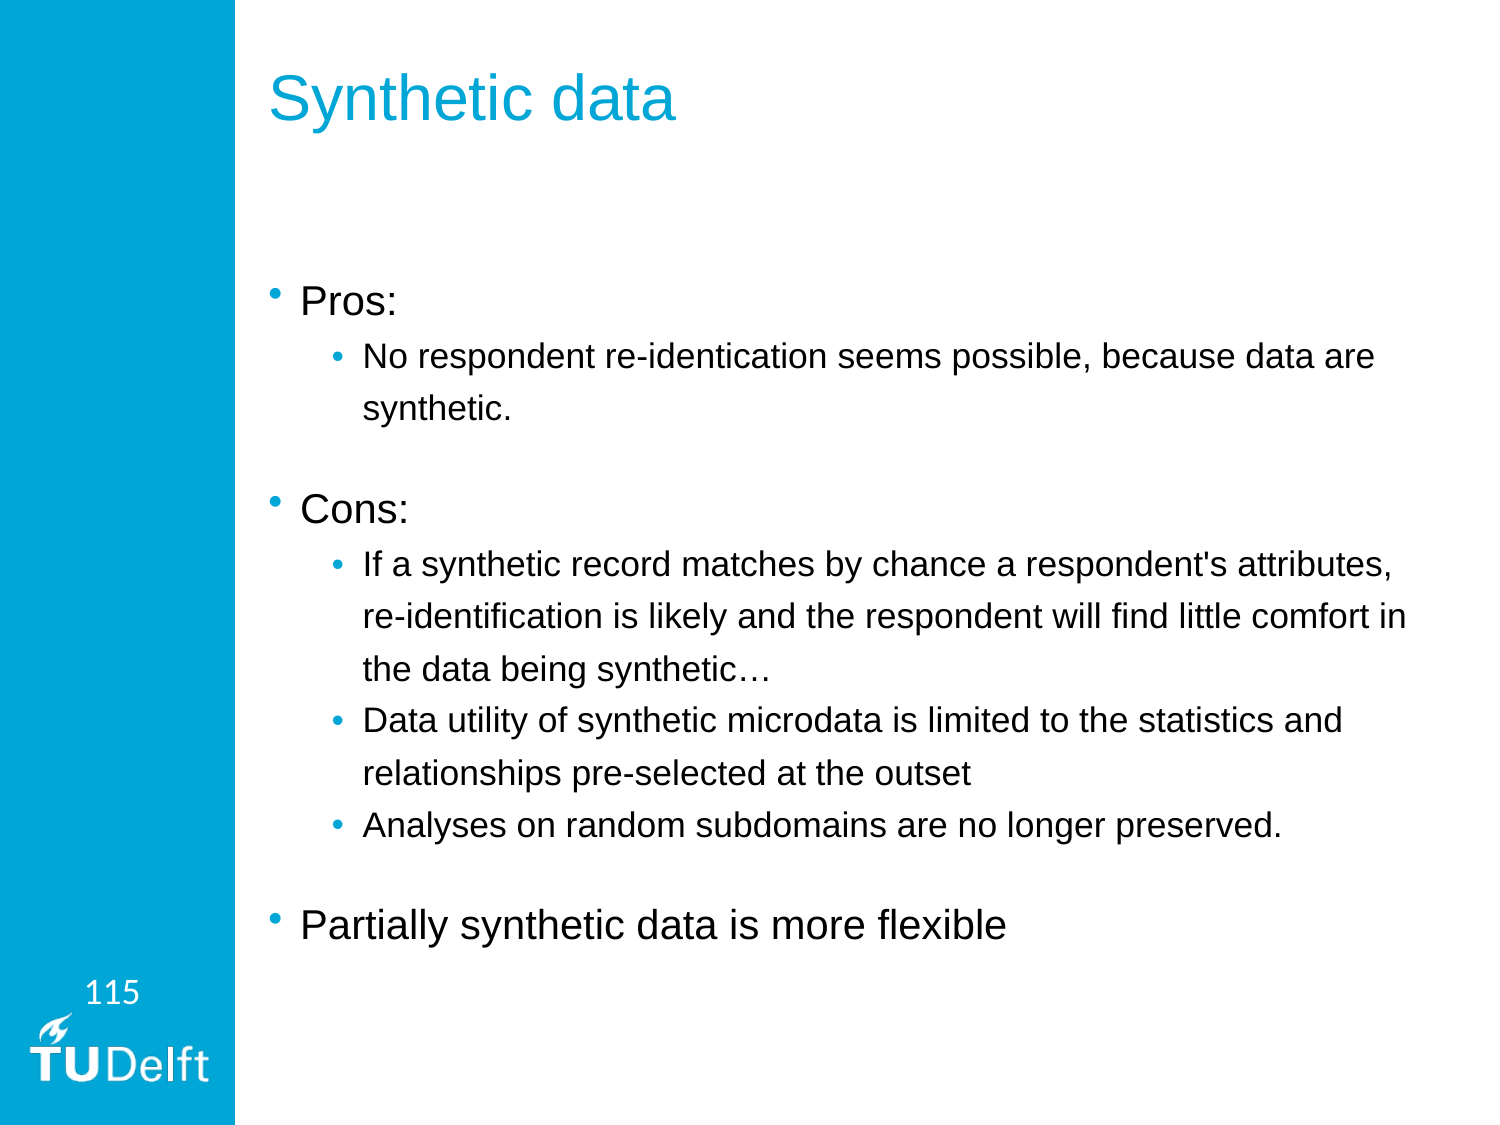

# Synthetic data
Pros:
No respondent re-identication seems possible, because data are synthetic.

Cons:
If a synthetic record matches by chance a respondent's attributes, re-identification is likely and the respondent will find little comfort in the data being synthetic…
Data utility of synthetic microdata is limited to the statistics and relationships pre-selected at the outset
Analyses on random subdomains are no longer preserved.

Partially synthetic data is more flexible